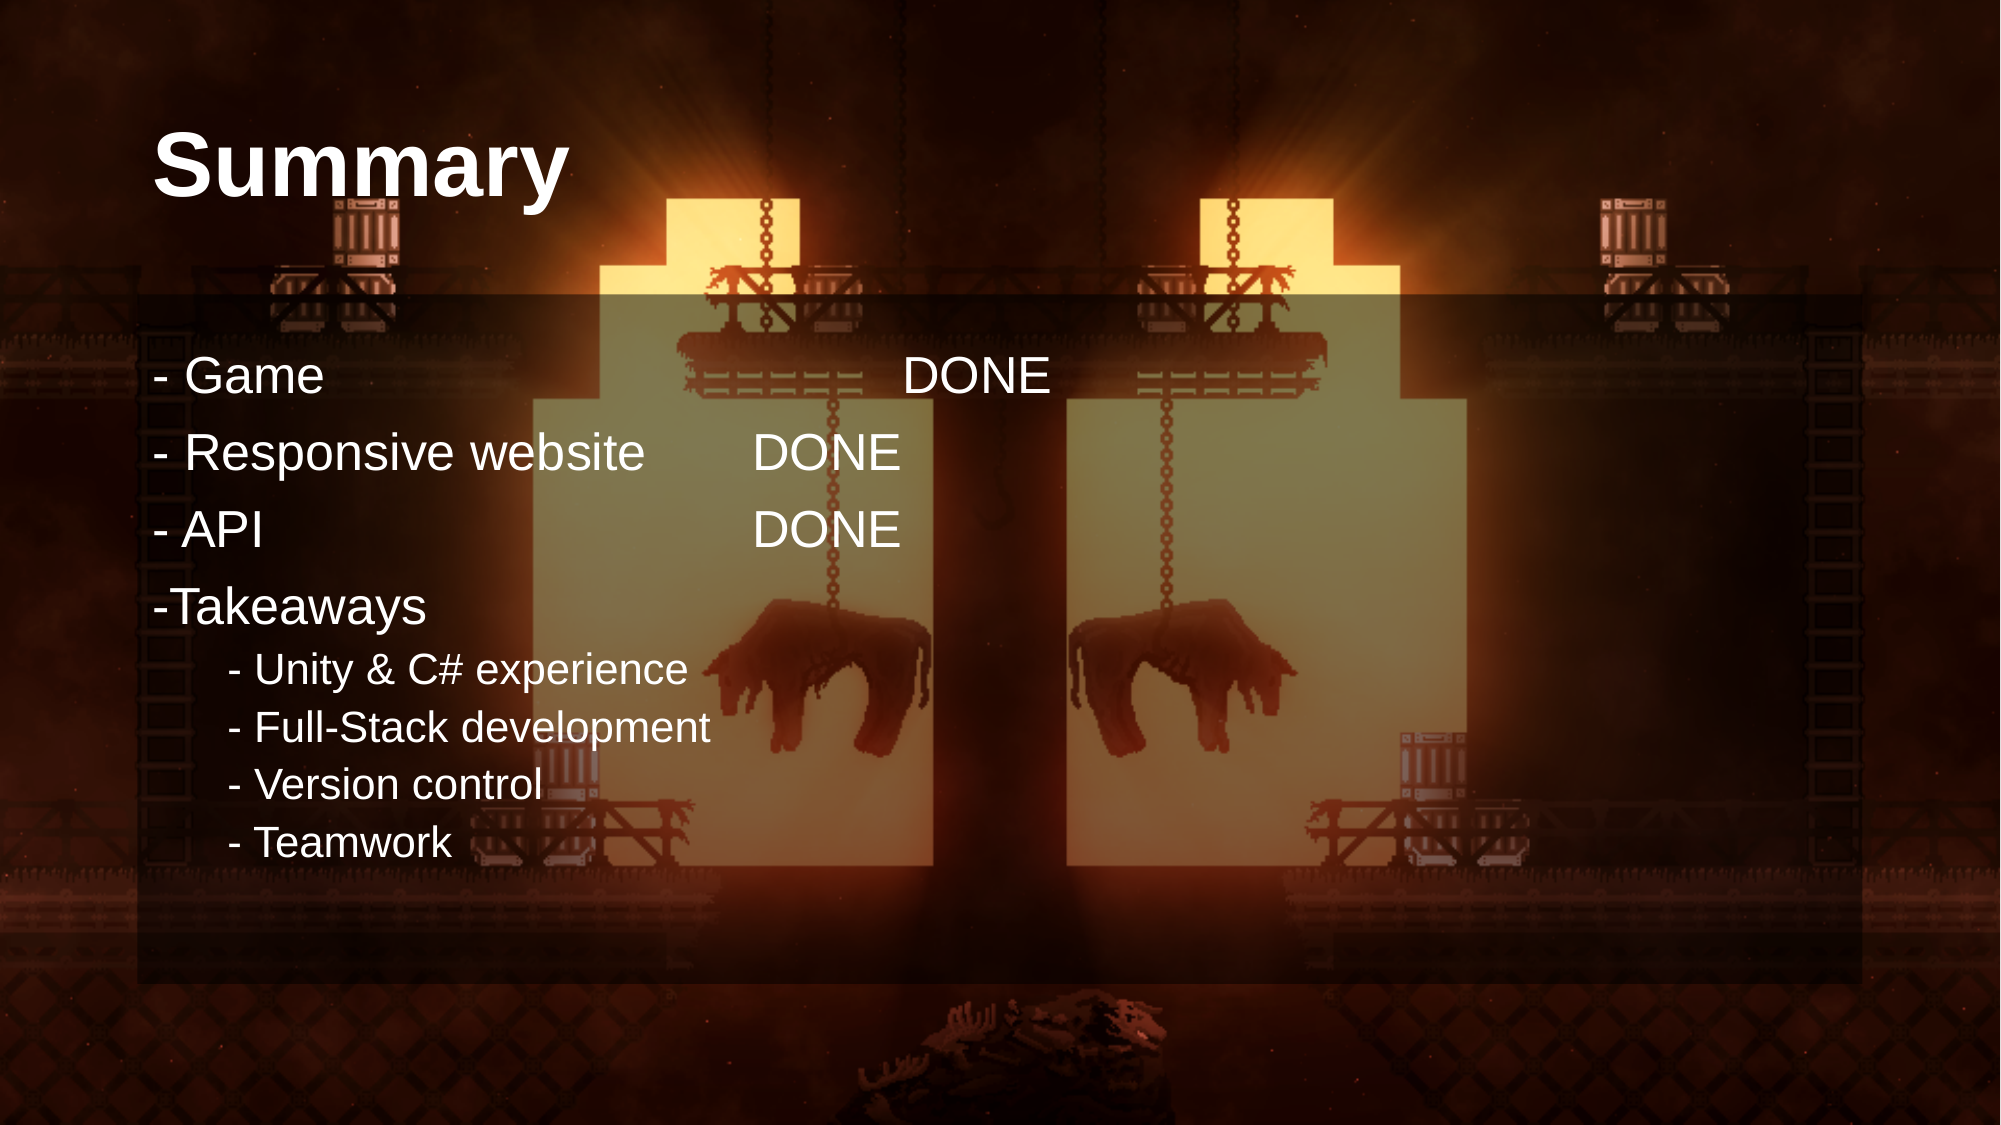

# Summary

- Game 				DONE
- Responsive website 	DONE
- API 				DONE
-Takeaways
- Unity & C# experience
- Full-Stack development
- Version control
- Teamwork